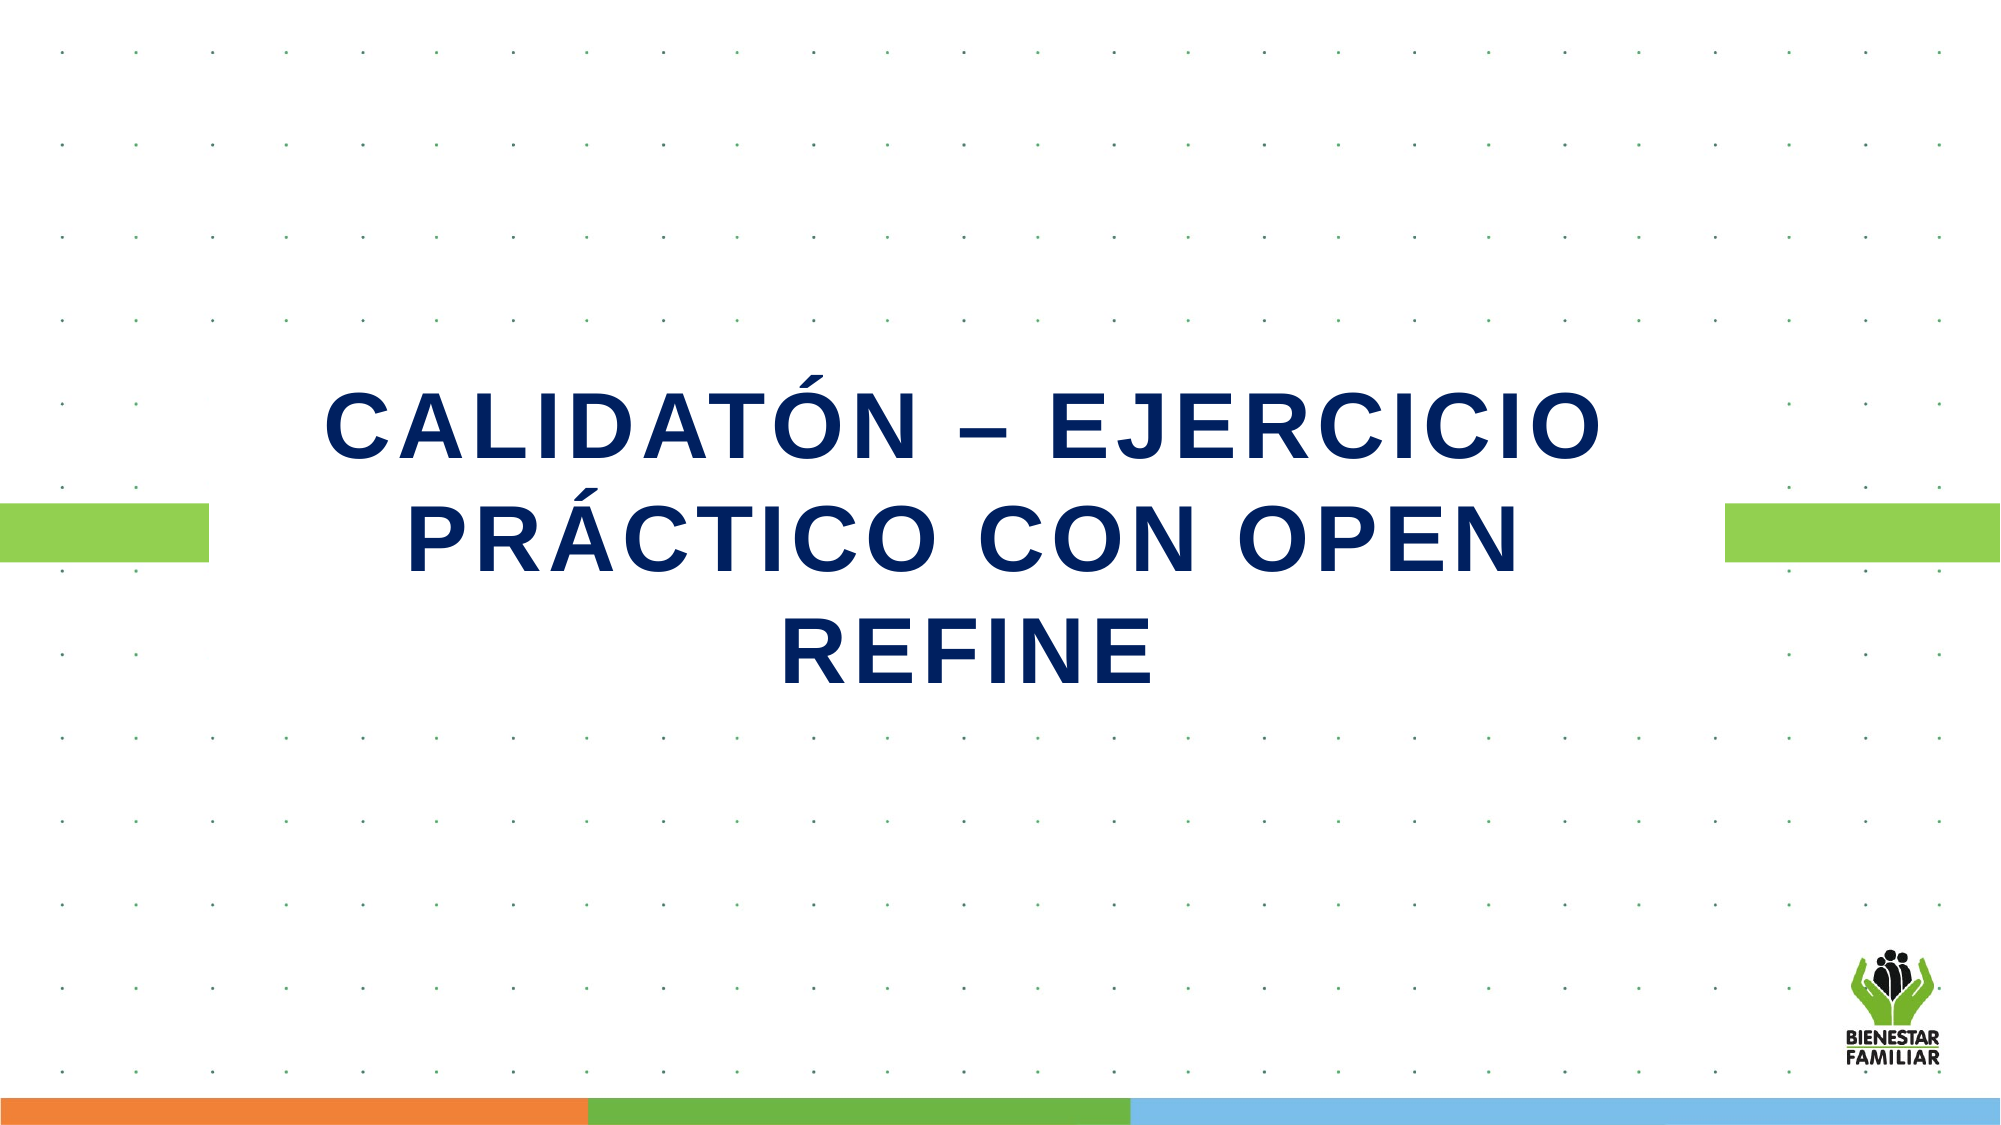

CALIDATÓN – EJERCICIO PRÁCTICO CON OPEN REFINE